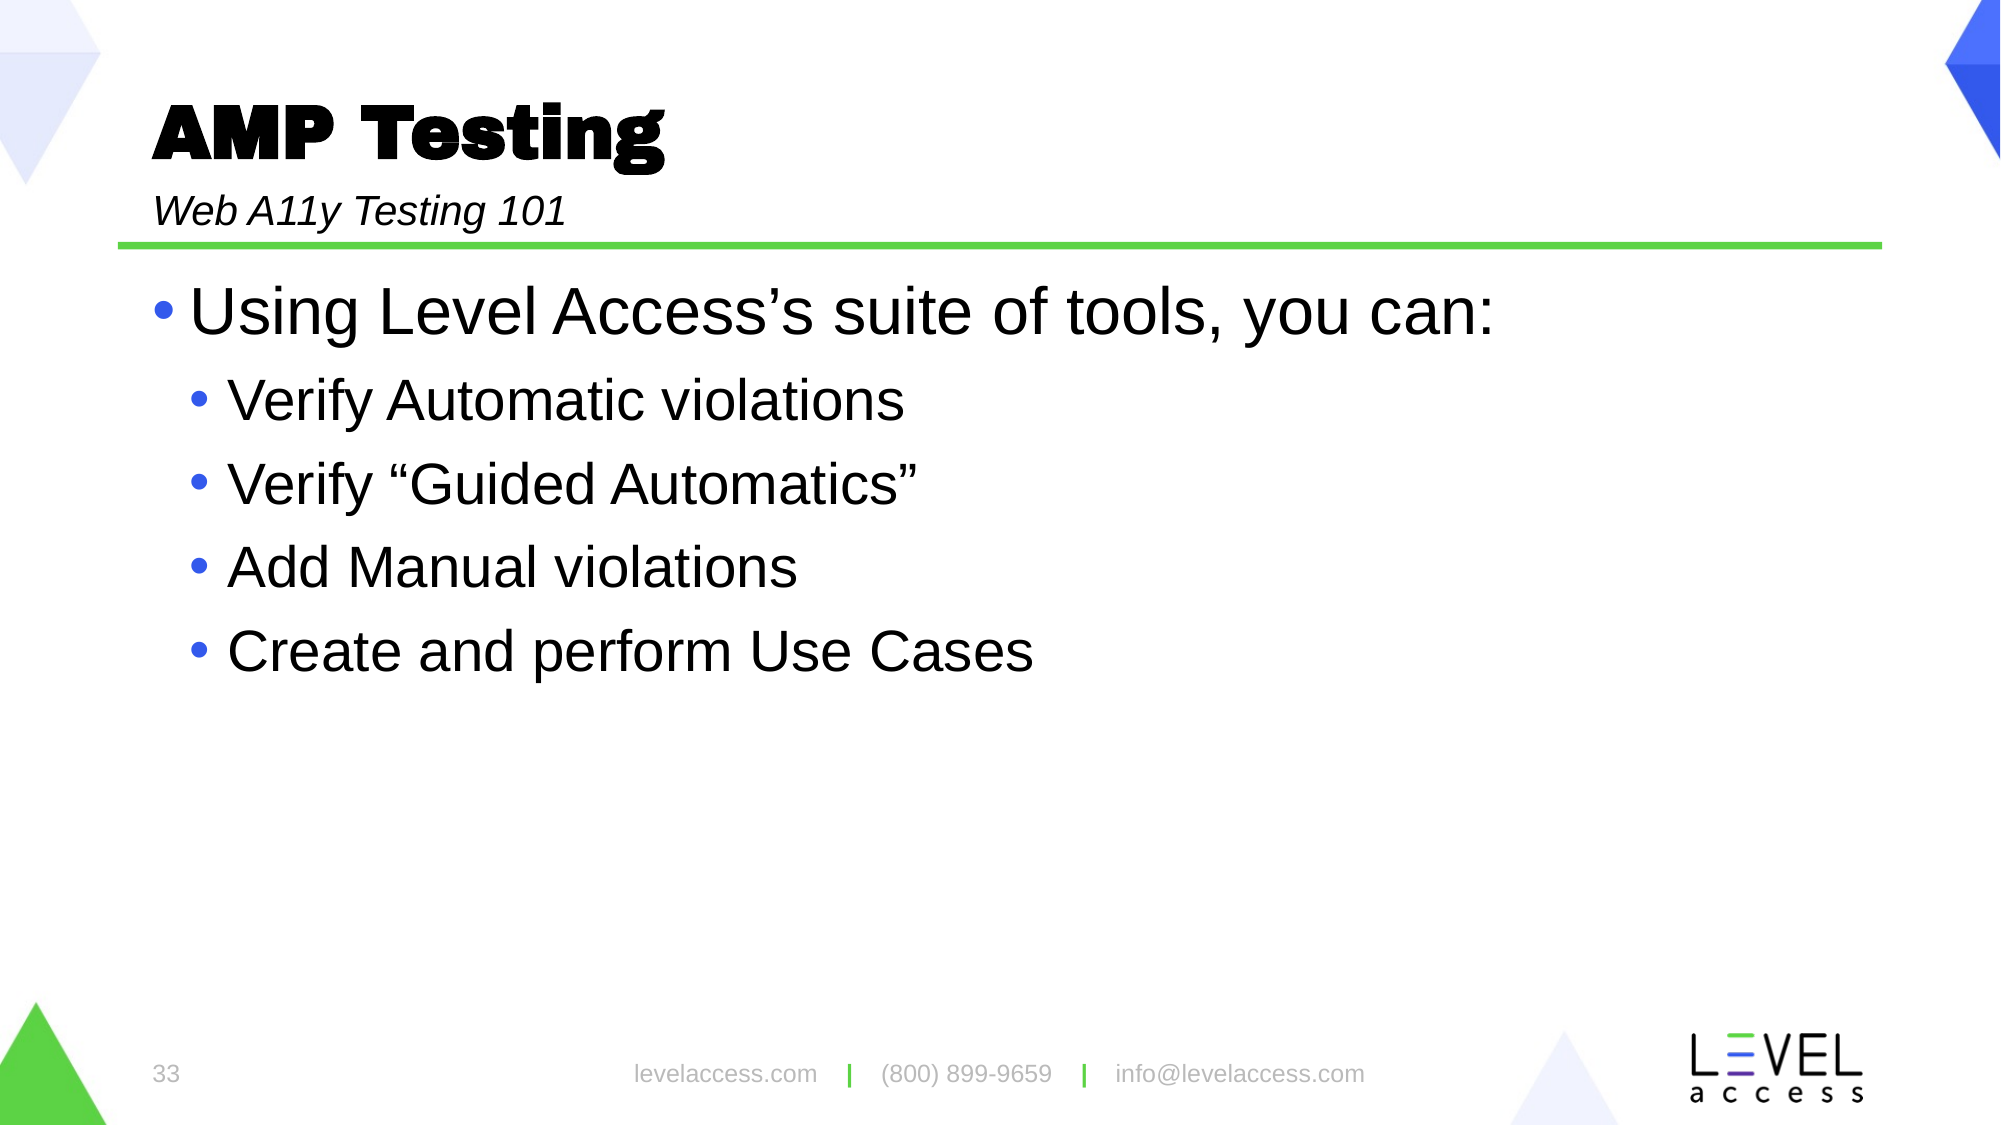

# AMP Testing
Web A11y Testing 101
Using Level Access’s suite of tools, you can:
Verify Automatic violations
Verify “Guided Automatics”
Add Manual violations
Create and perform Use Cases
levelaccess.com    |    (800) 899-9659    |    info@levelaccess.com
33